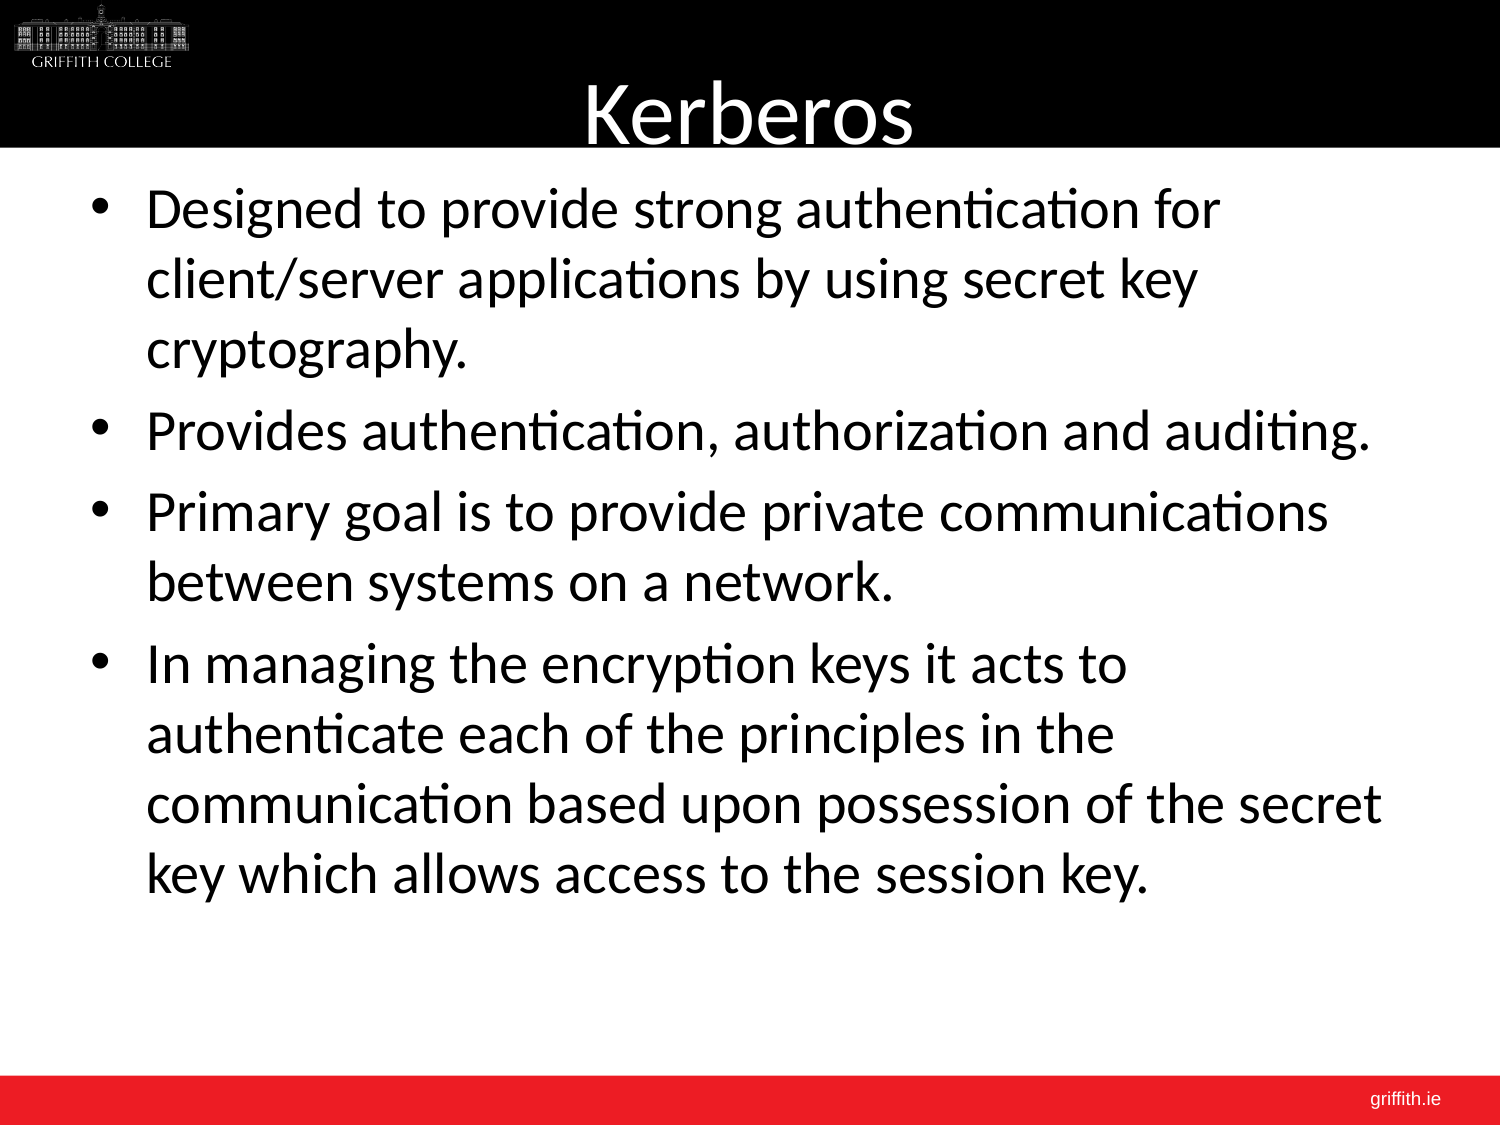

# Kerberos
Designed to provide strong authentication for client/server applications by using secret key cryptography.
Provides authentication, authorization and auditing.
Primary goal is to provide private communications between systems on a network.
In managing the encryption keys it acts to authenticate each of the principles in the communication based upon possession of the secret key which allows access to the session key.